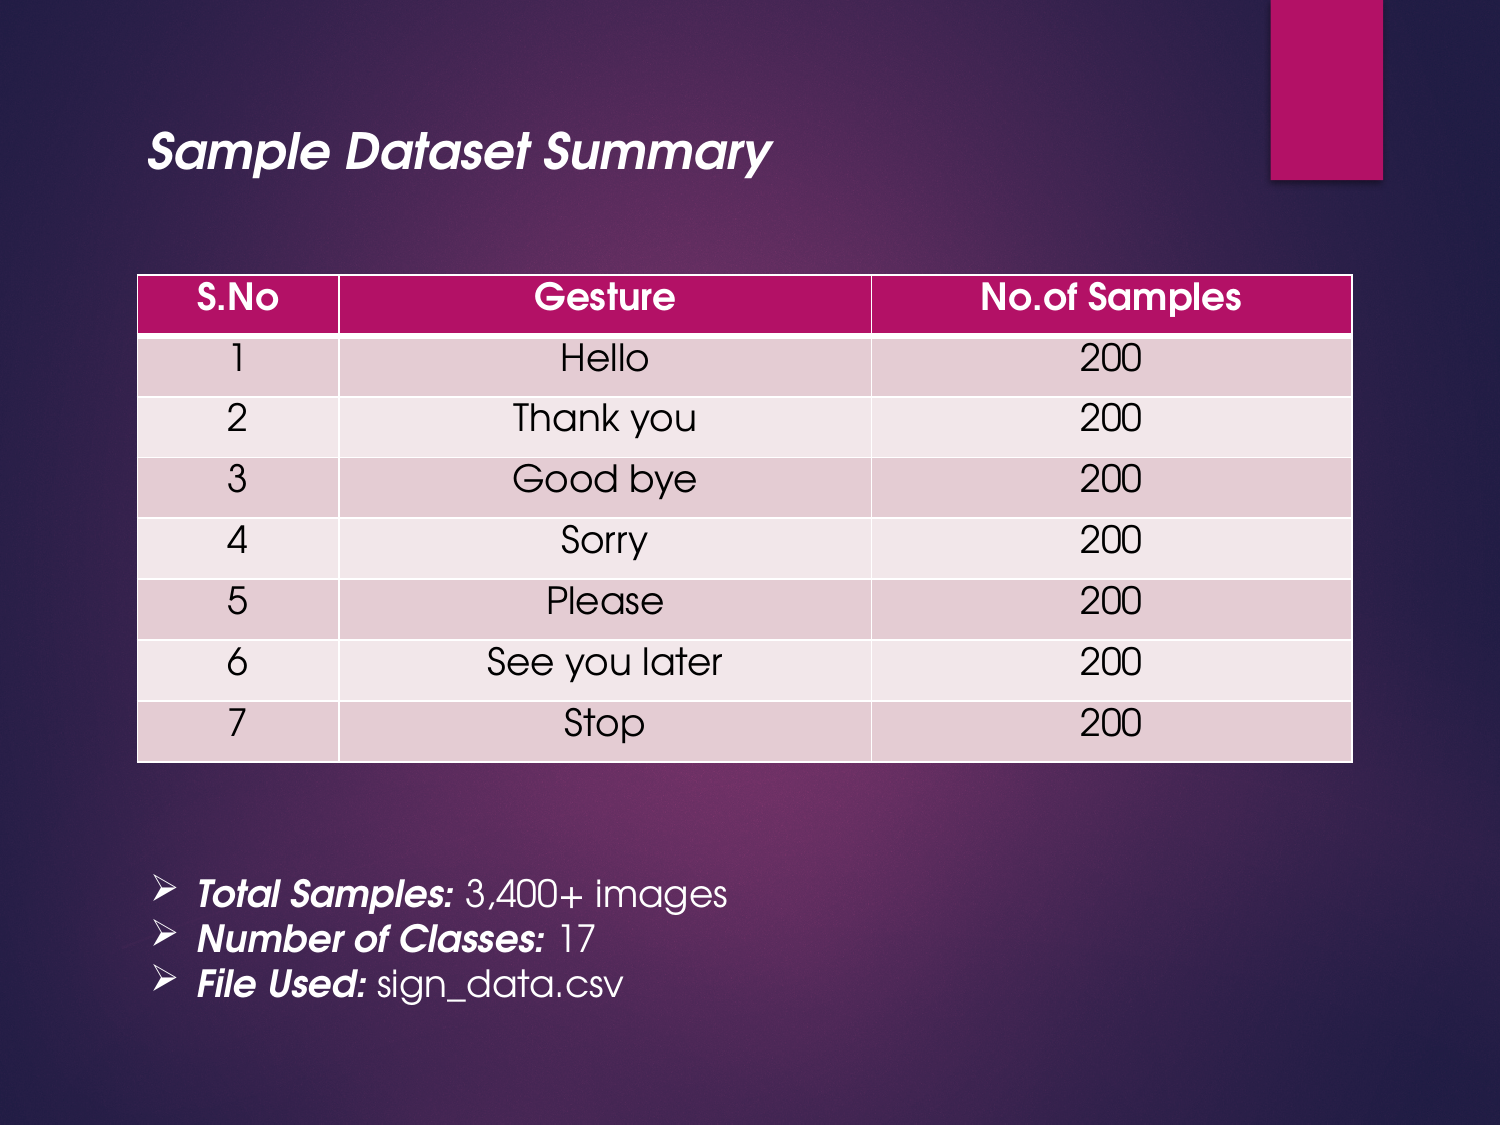

#
Sample Dataset Summary
| S.No | Gesture | No.of Samples |
| --- | --- | --- |
| 1 | Hello | 200 |
| 2 | Thank you | 200 |
| 3 | Good bye | 200 |
| 4 | Sorry | 200 |
| 5 | Please | 200 |
| 6 | See you later | 200 |
| 7 | Stop | 200 |
Total Samples: 3,400+ images
Number of Classes: 17
File Used: sign_data.csv